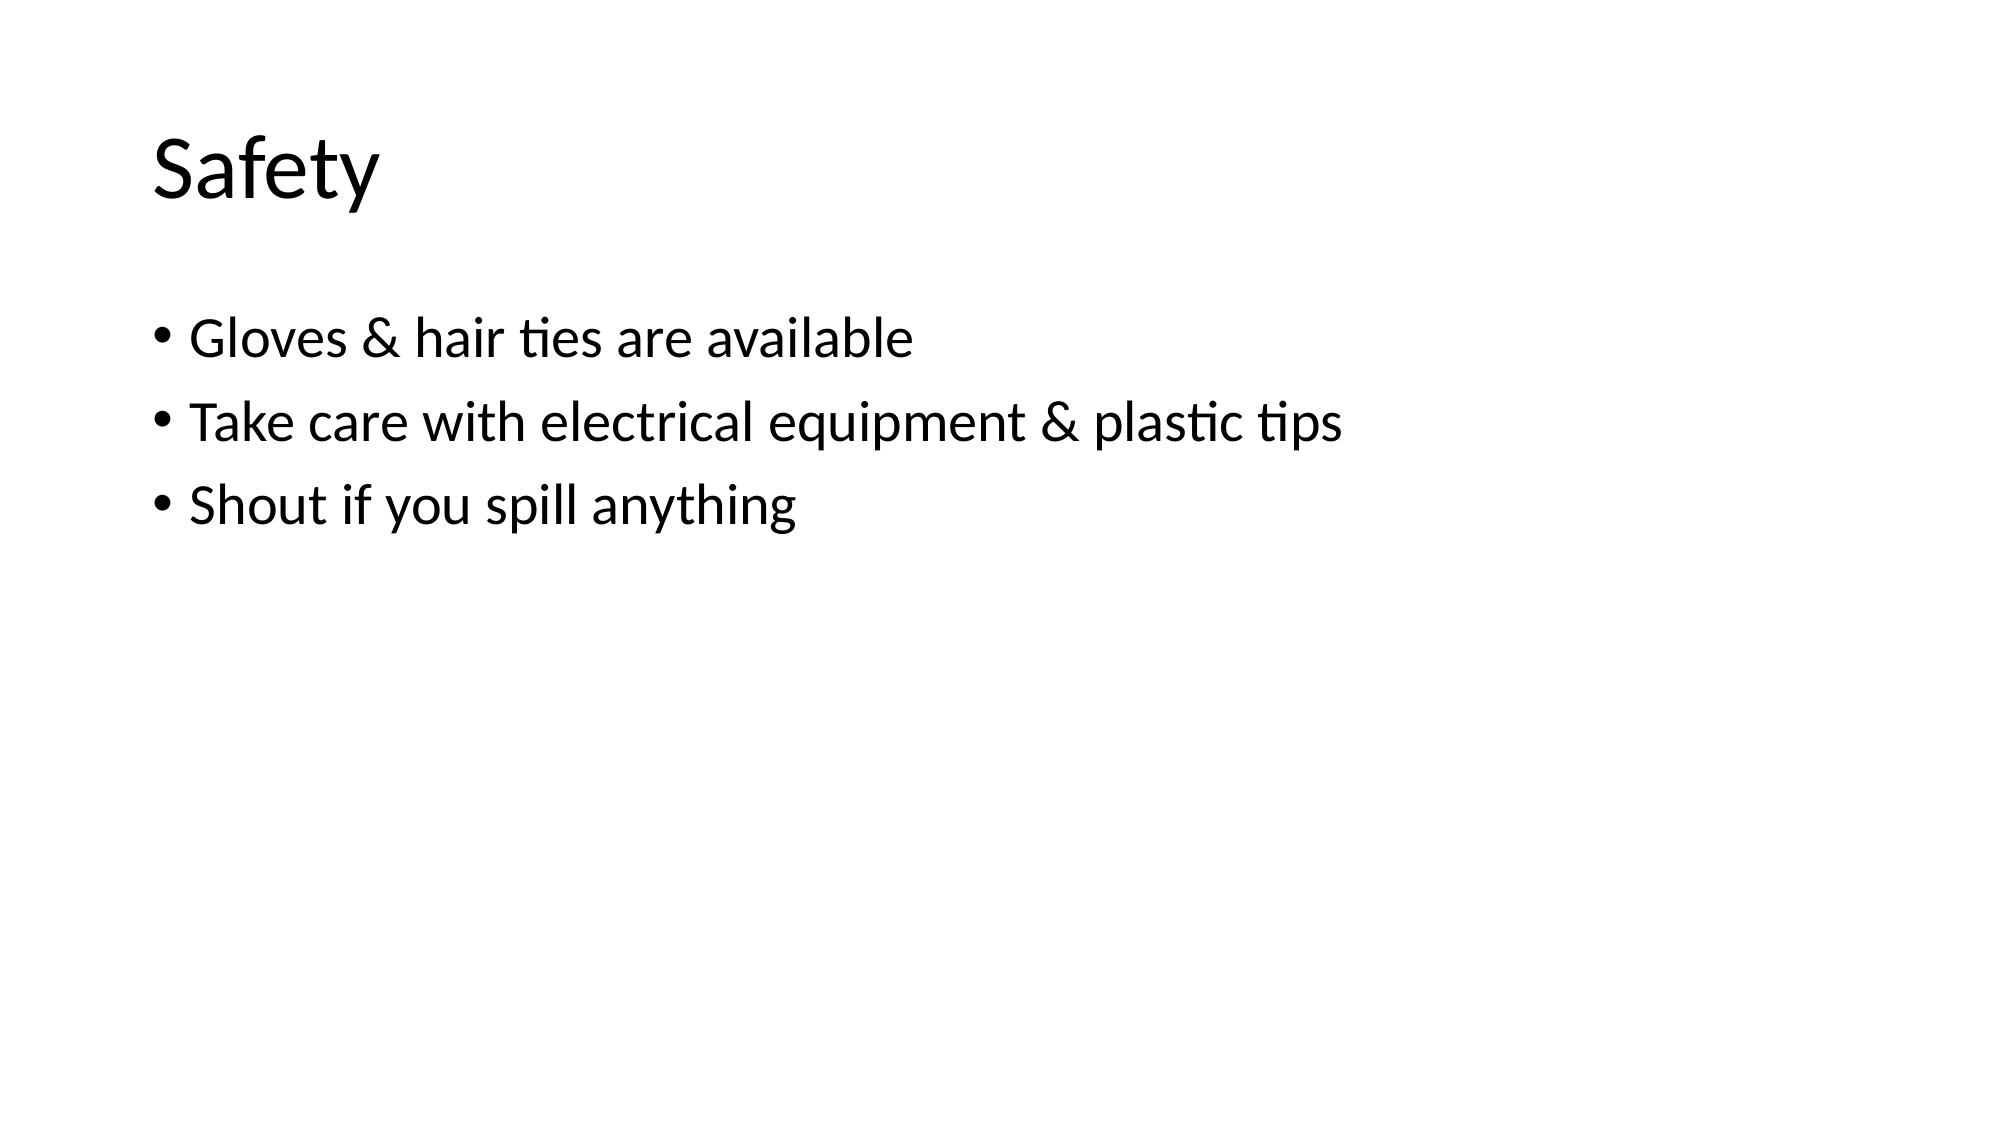

# Safety
Gloves & hair ties are available
Take care with electrical equipment & plastic tips
Shout if you spill anything